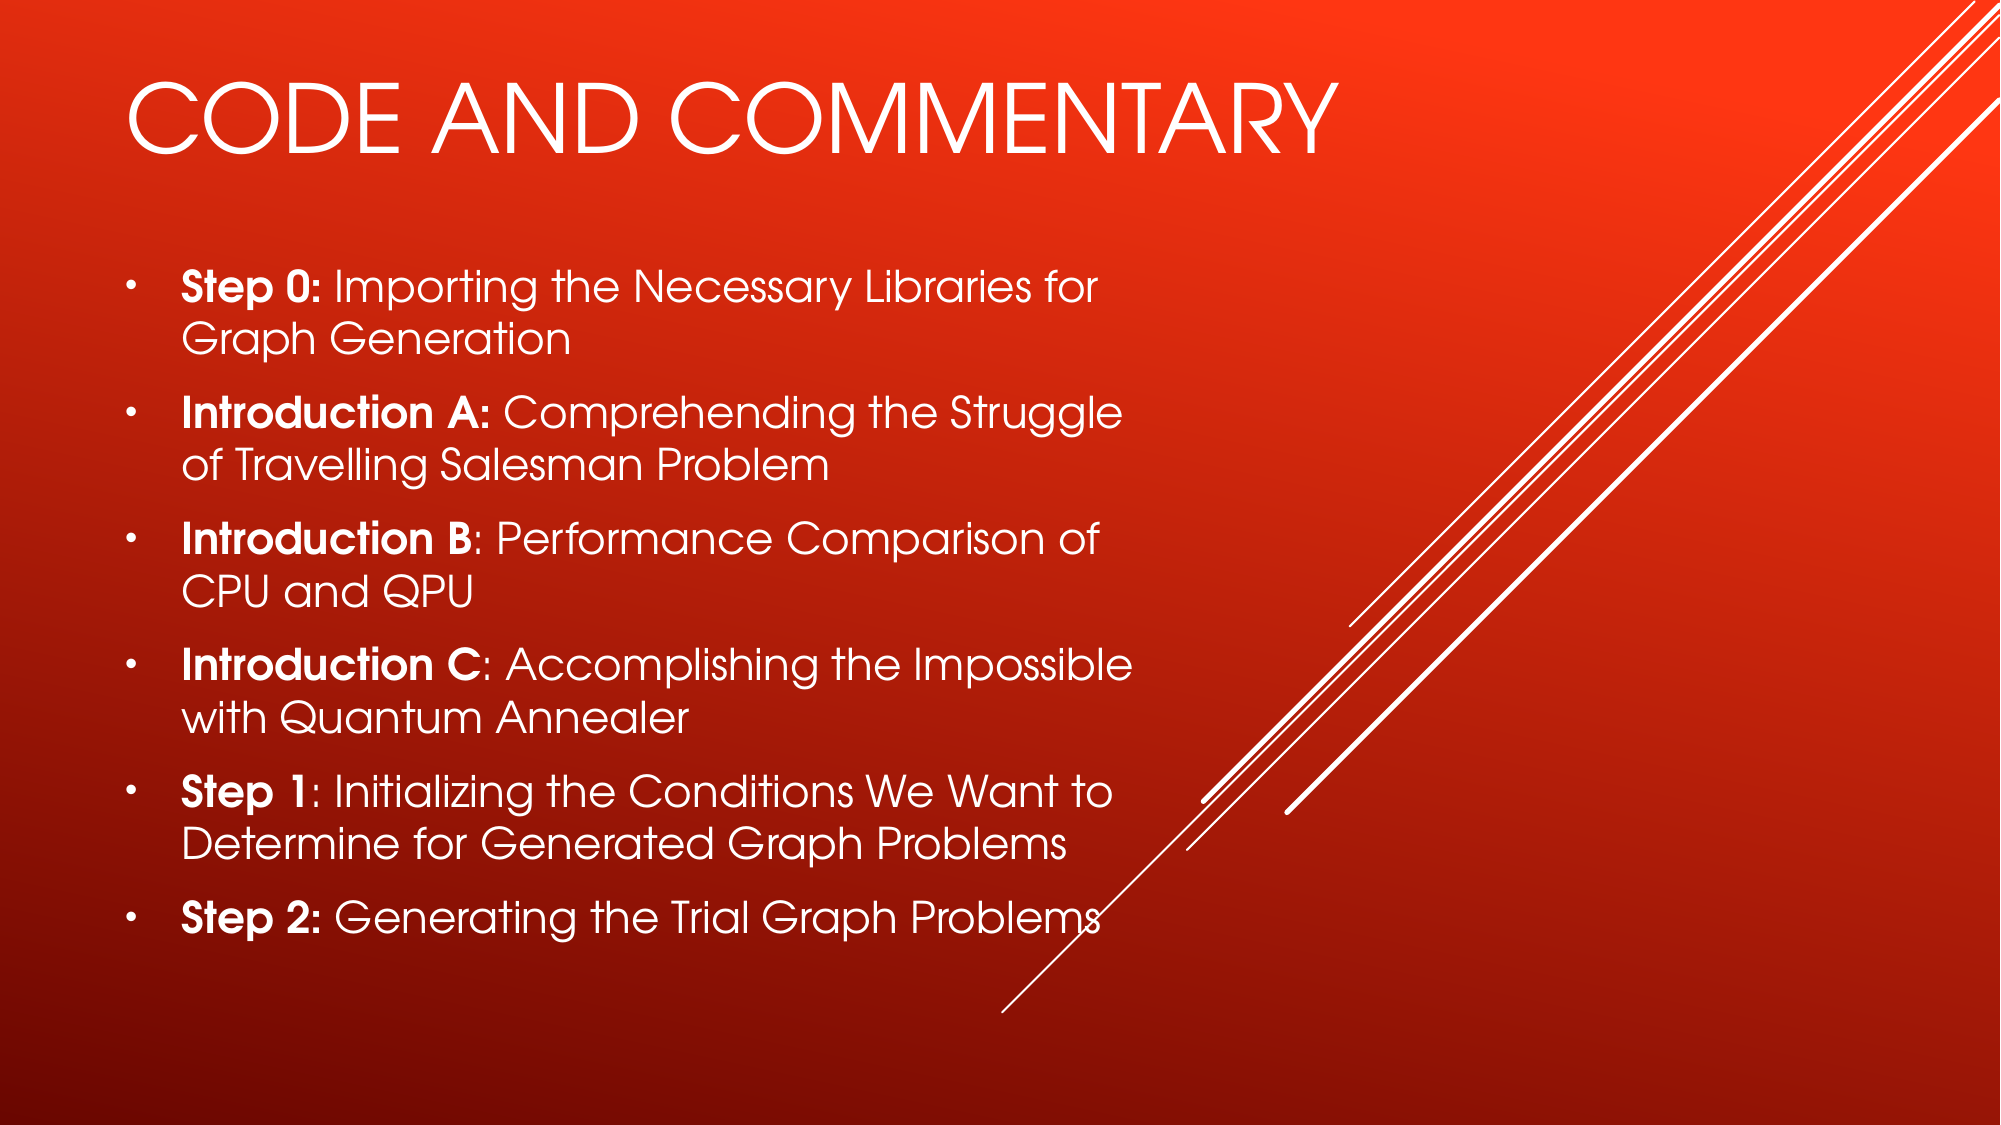

# Code and commentary
Step 0: Importing the Necessary Libraries for Graph Generation
Introduction A: Comprehending the Struggle of Travelling Salesman Problem
Introduction B: Performance Comparison of CPU and QPU
Introduction C: Accomplishing the Impossible with Quantum Annealer
Step 1: Initializing the Conditions We Want to Determine for Generated Graph Problems
Step 2: Generating the Trial Graph Problems